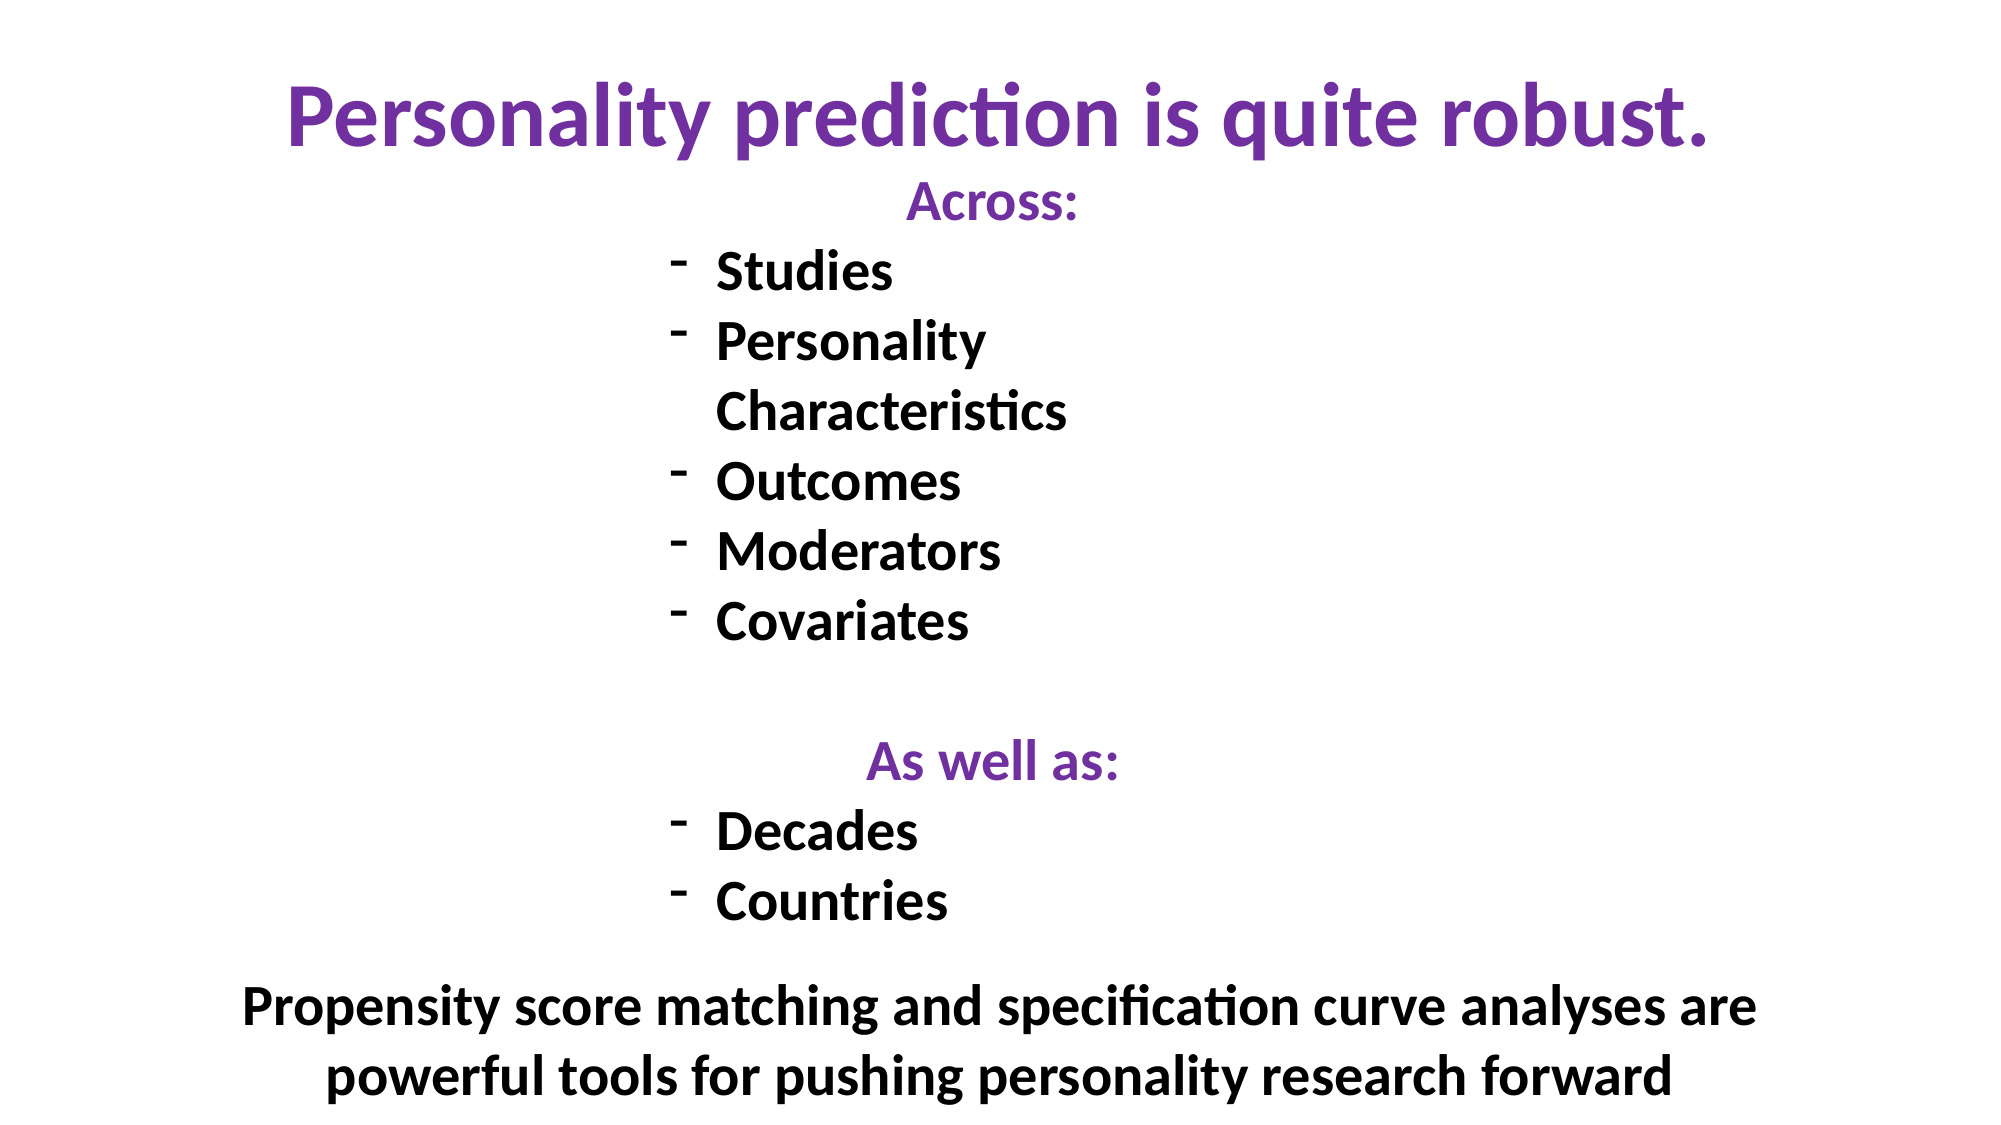

Personality prediction is quite robust.
Across:
Studies
Personality Characteristics
Outcomes
Moderators
Covariates

As well as:
Decades
Countries
Propensity score matching and specification curve analyses are powerful tools for pushing personality research forward